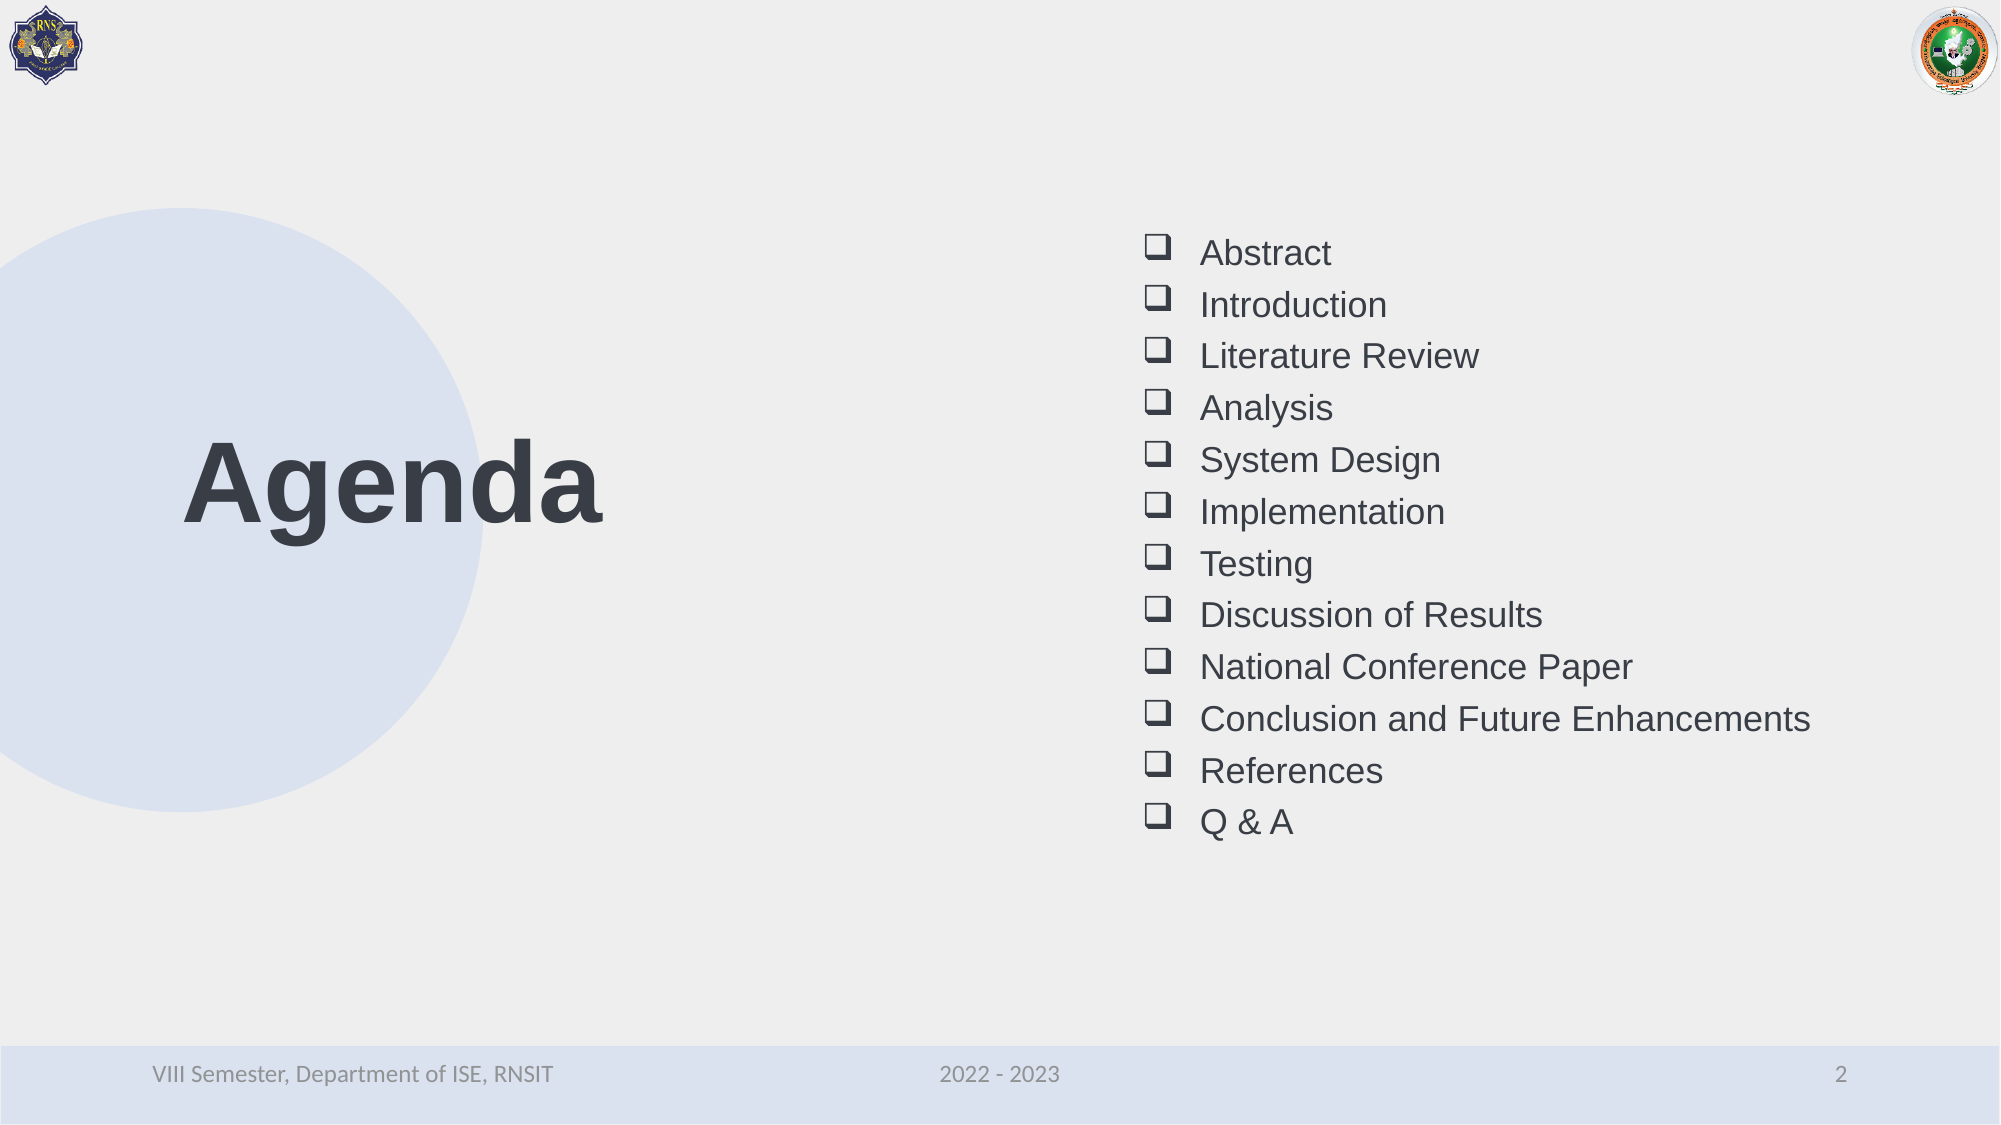

Abstract
Introduction
Literature Review
Analysis
System Design
Implementation
Testing
Discussion of Results
National Conference Paper
Conclusion and Future Enhancements
References
Q & A
# Agenda
VIII Semester, Department of ISE, RNSIT
2022 - 2023
2